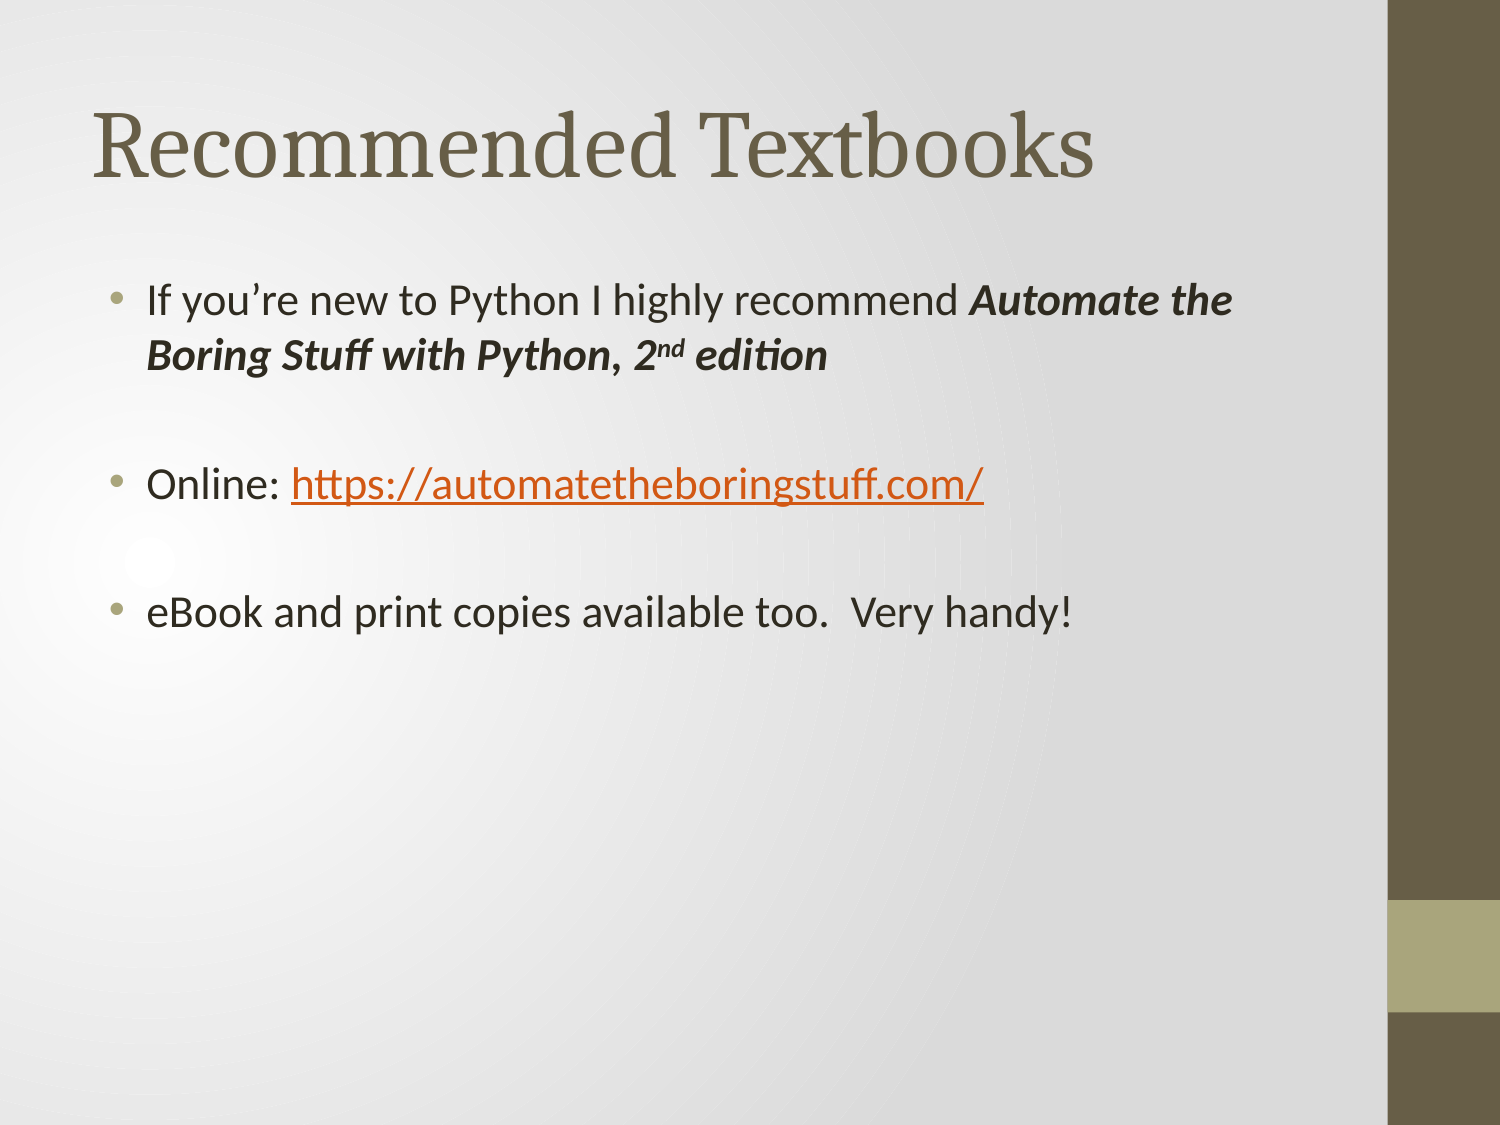

# Recommended Textbooks
If you’re new to Python I highly recommend Automate the Boring Stuff with Python, 2nd edition

Online: https://automatetheboringstuff.com/

eBook and print copies available too.  Very handy!